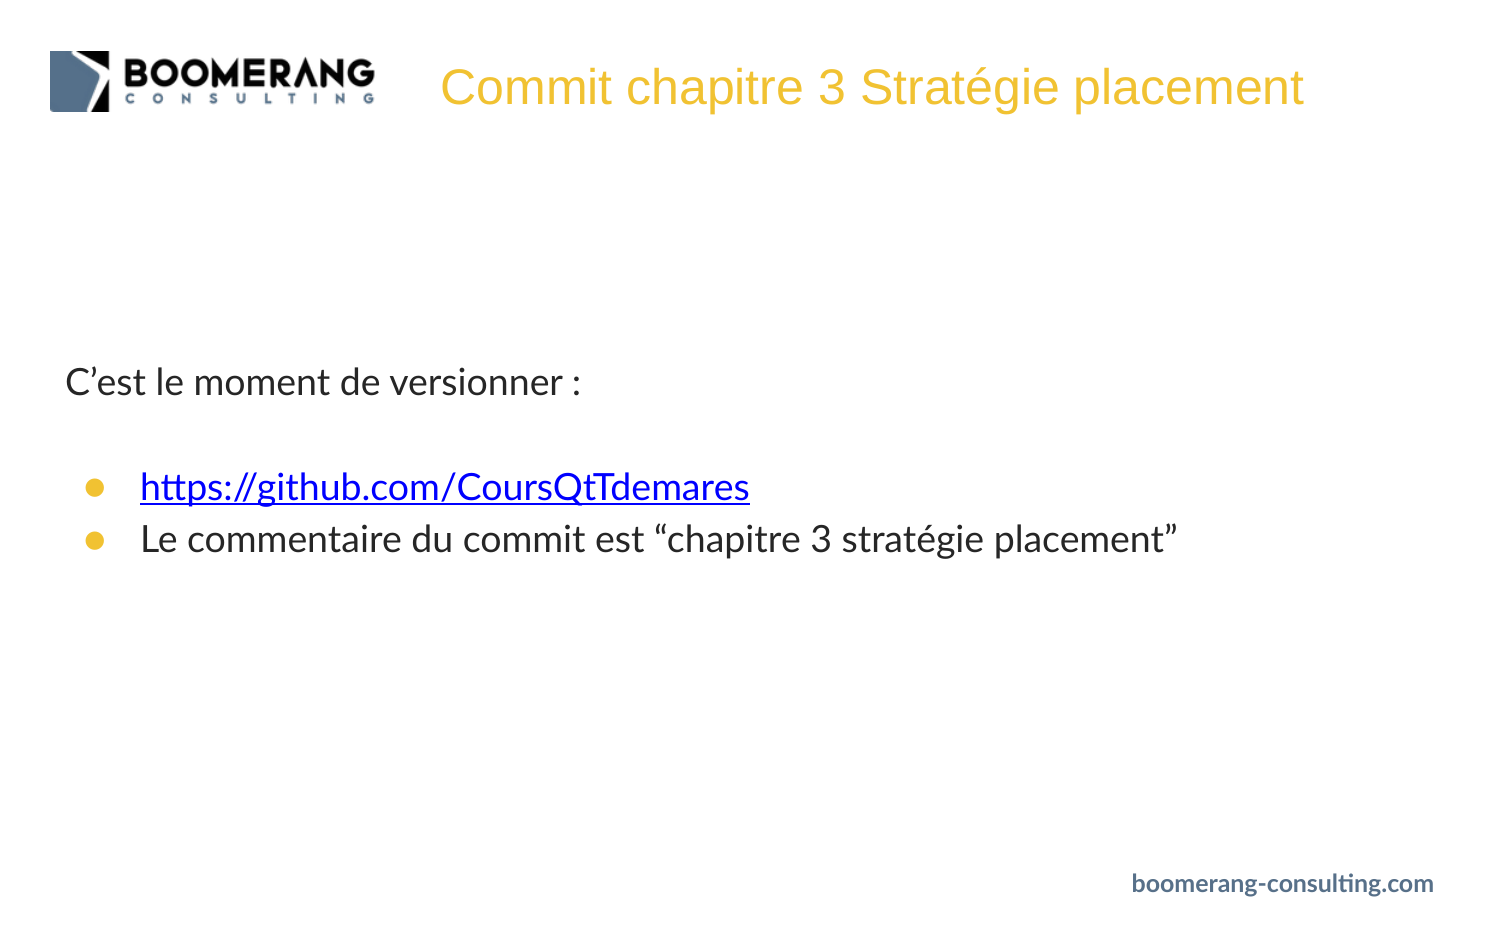

# Commit chapitre 3 Stratégie placement
C’est le moment de versionner :

https://github.com/CoursQtTdemares
Le commentaire du commit est “chapitre 3 stratégie placement”